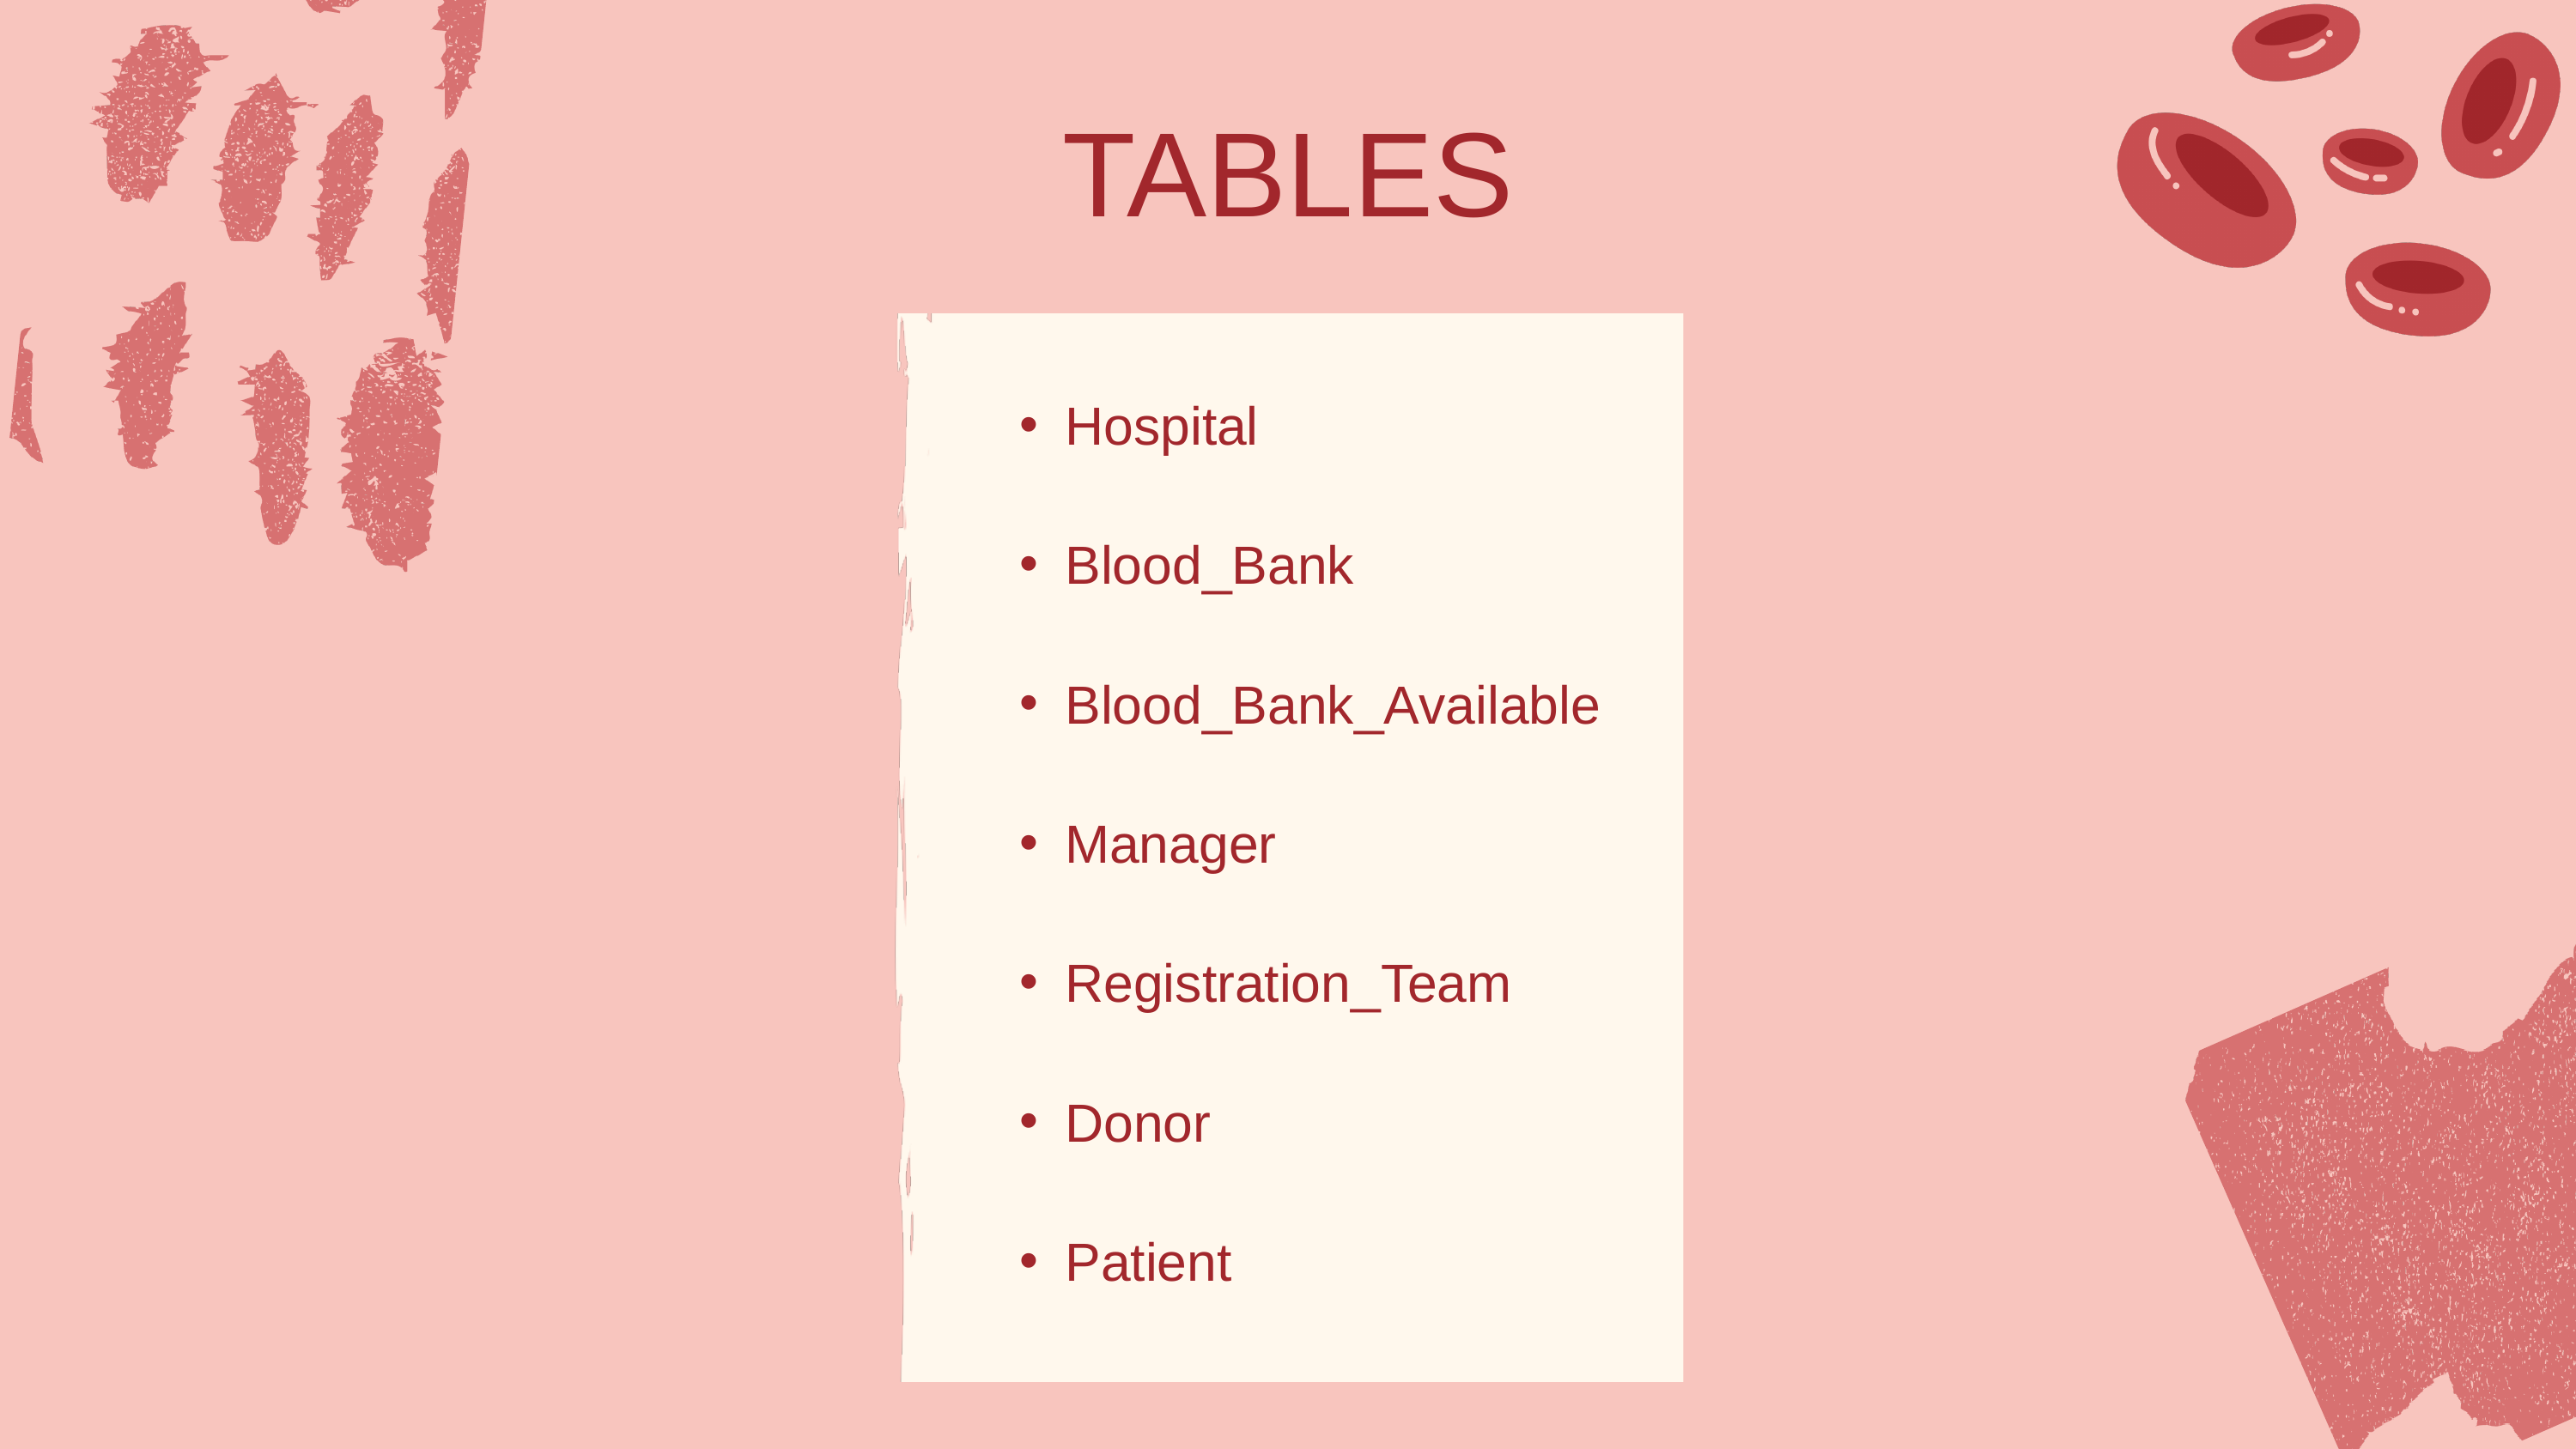

TABLES

Hospital

Blood_Bank

Blood_Bank_Available

Manager

Registration_Team

Donor

Patient